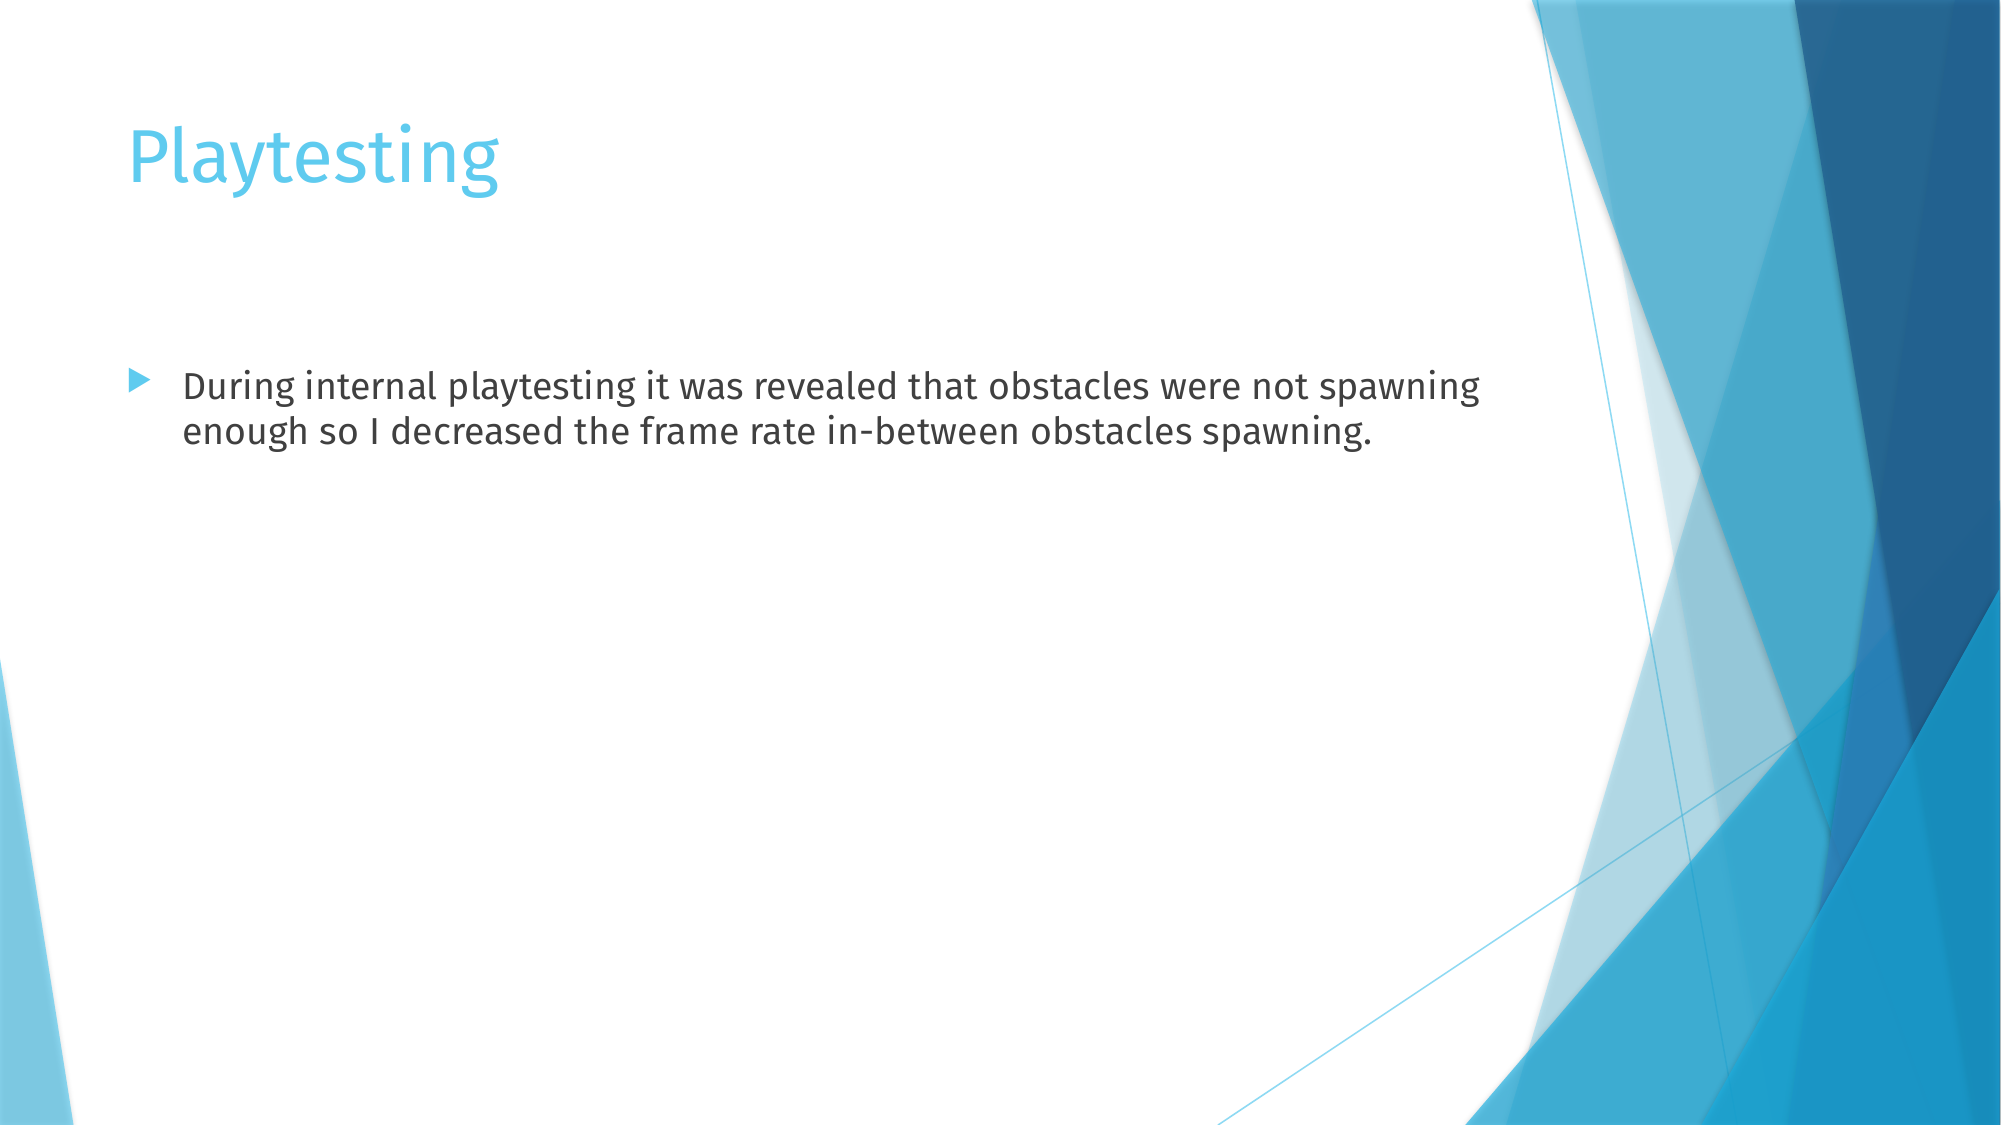

# Playtesting
During internal playtesting it was revealed that obstacles were not spawning enough so I decreased the frame rate in-between obstacles spawning.